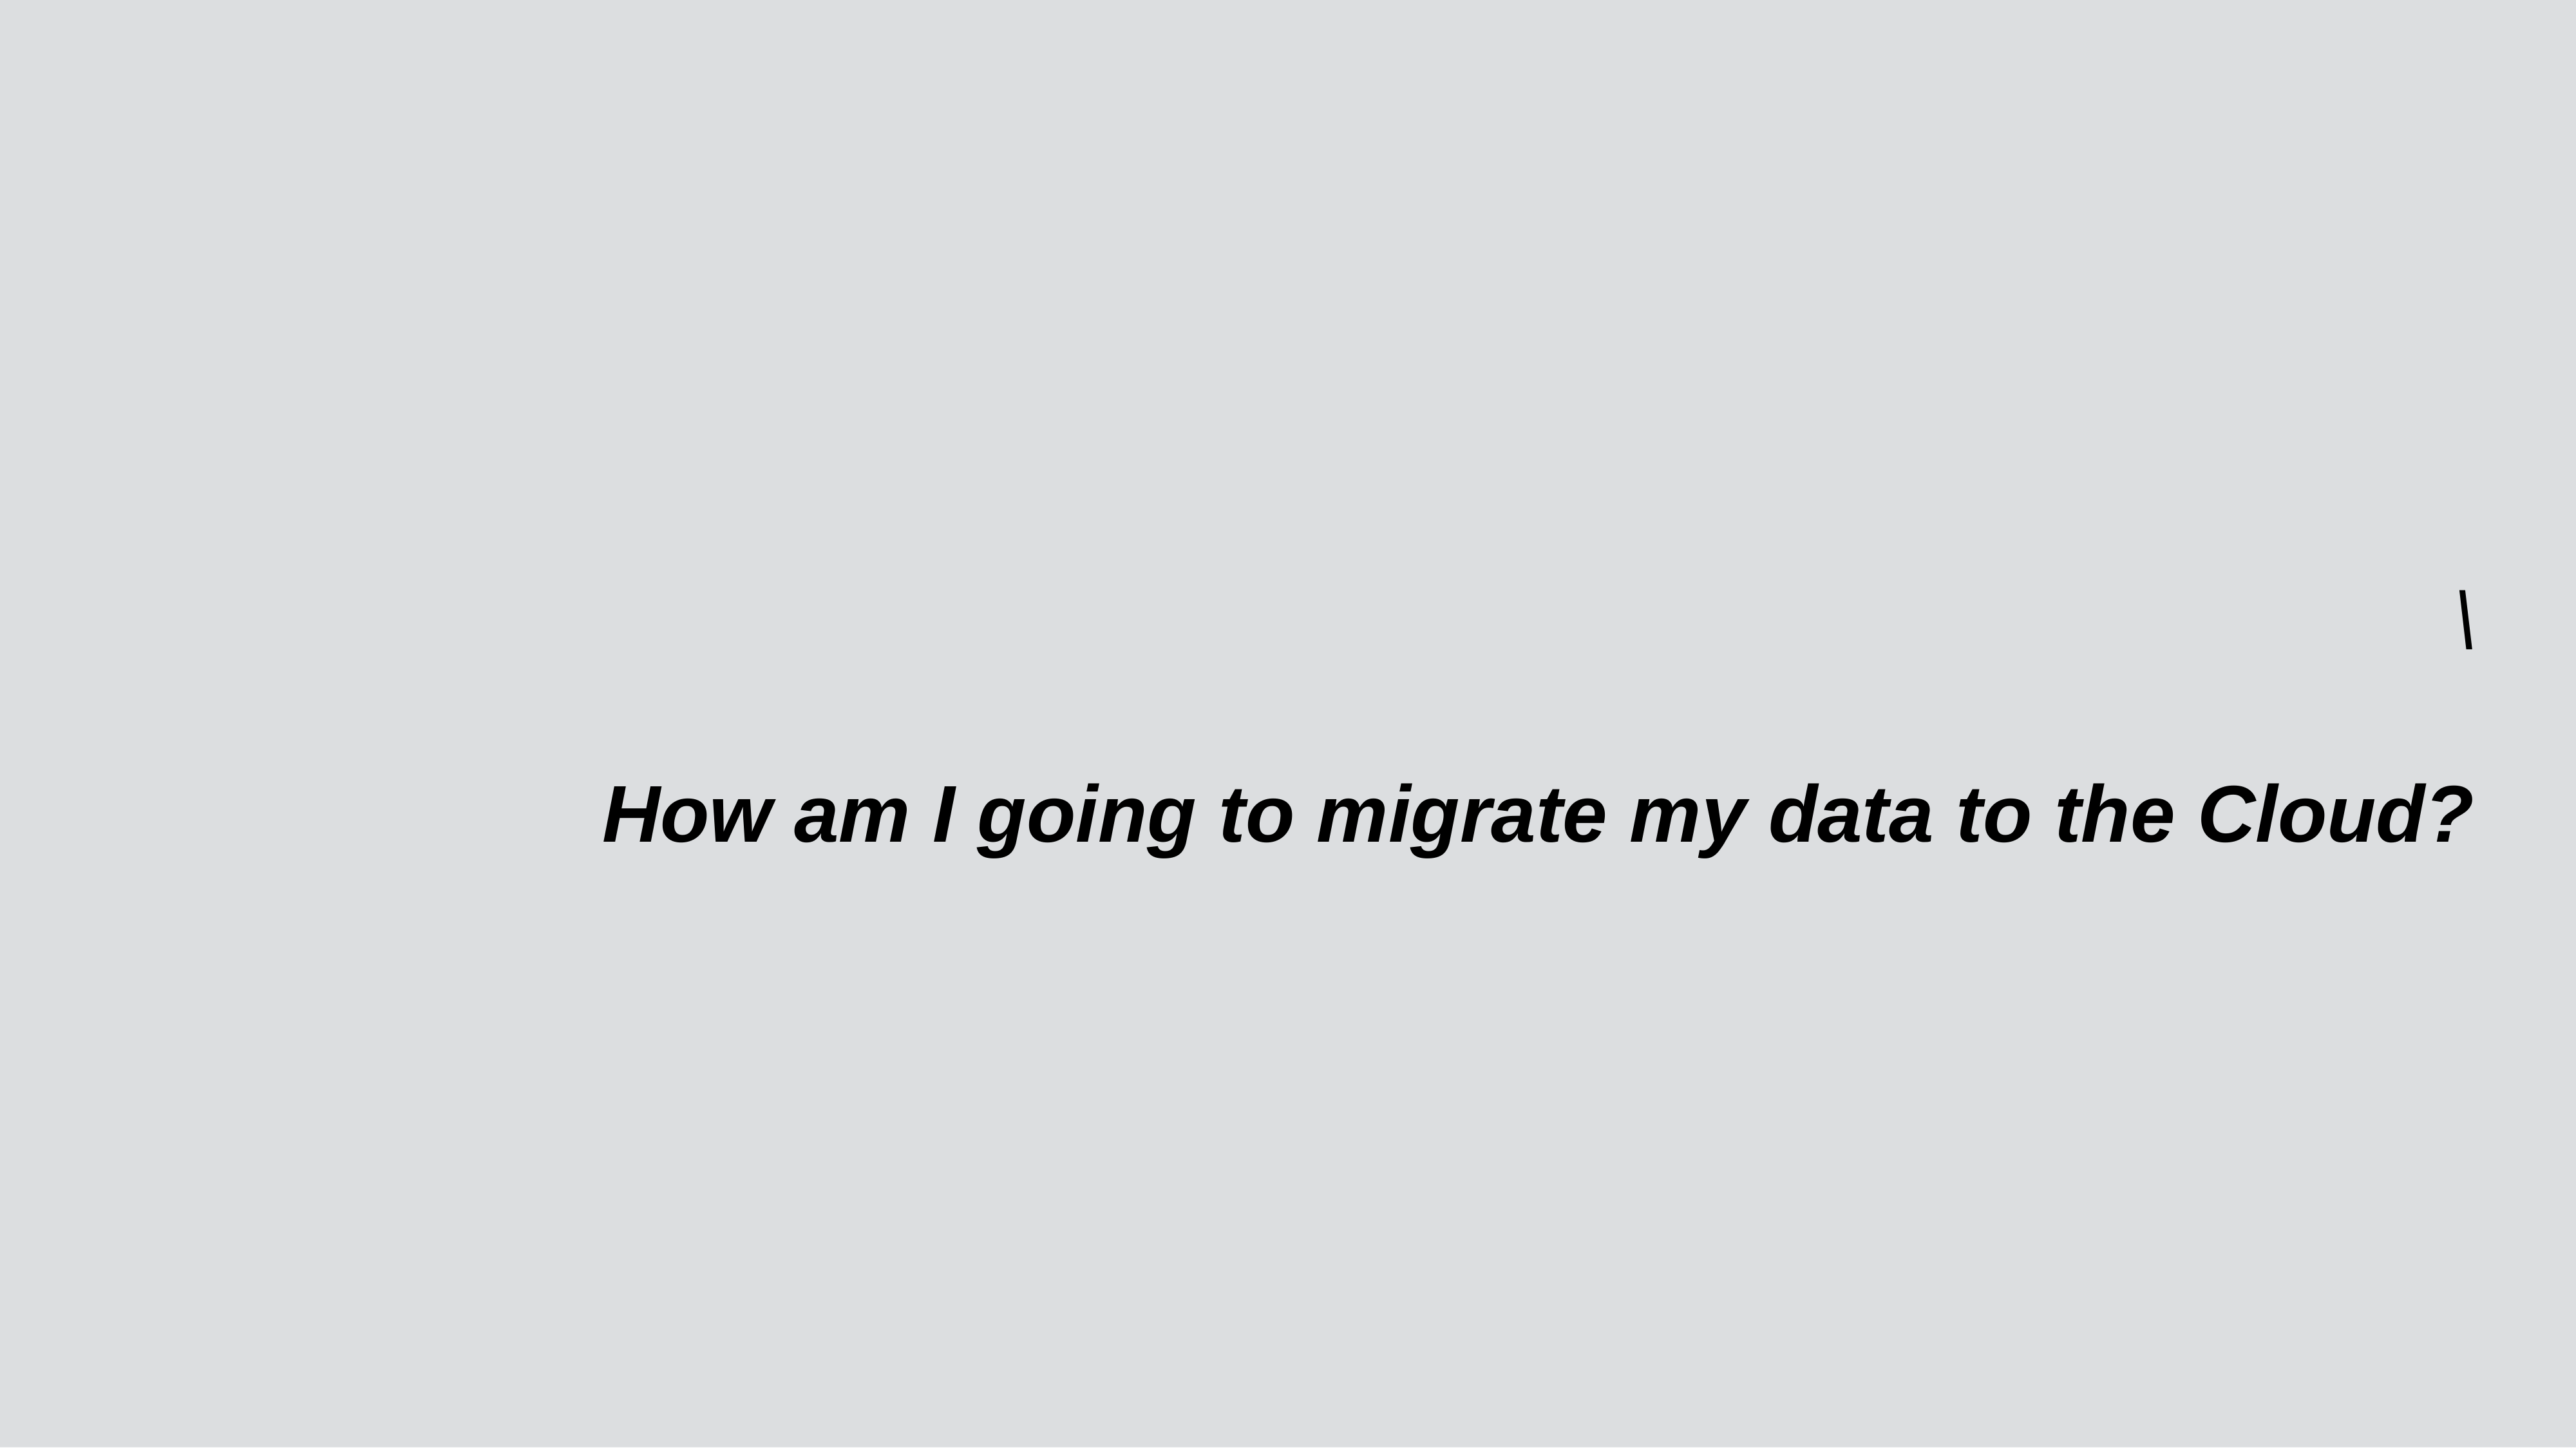

\

How am I going to migrate my data to the Cloud?

24
IBM ©2019 IBM Corporation